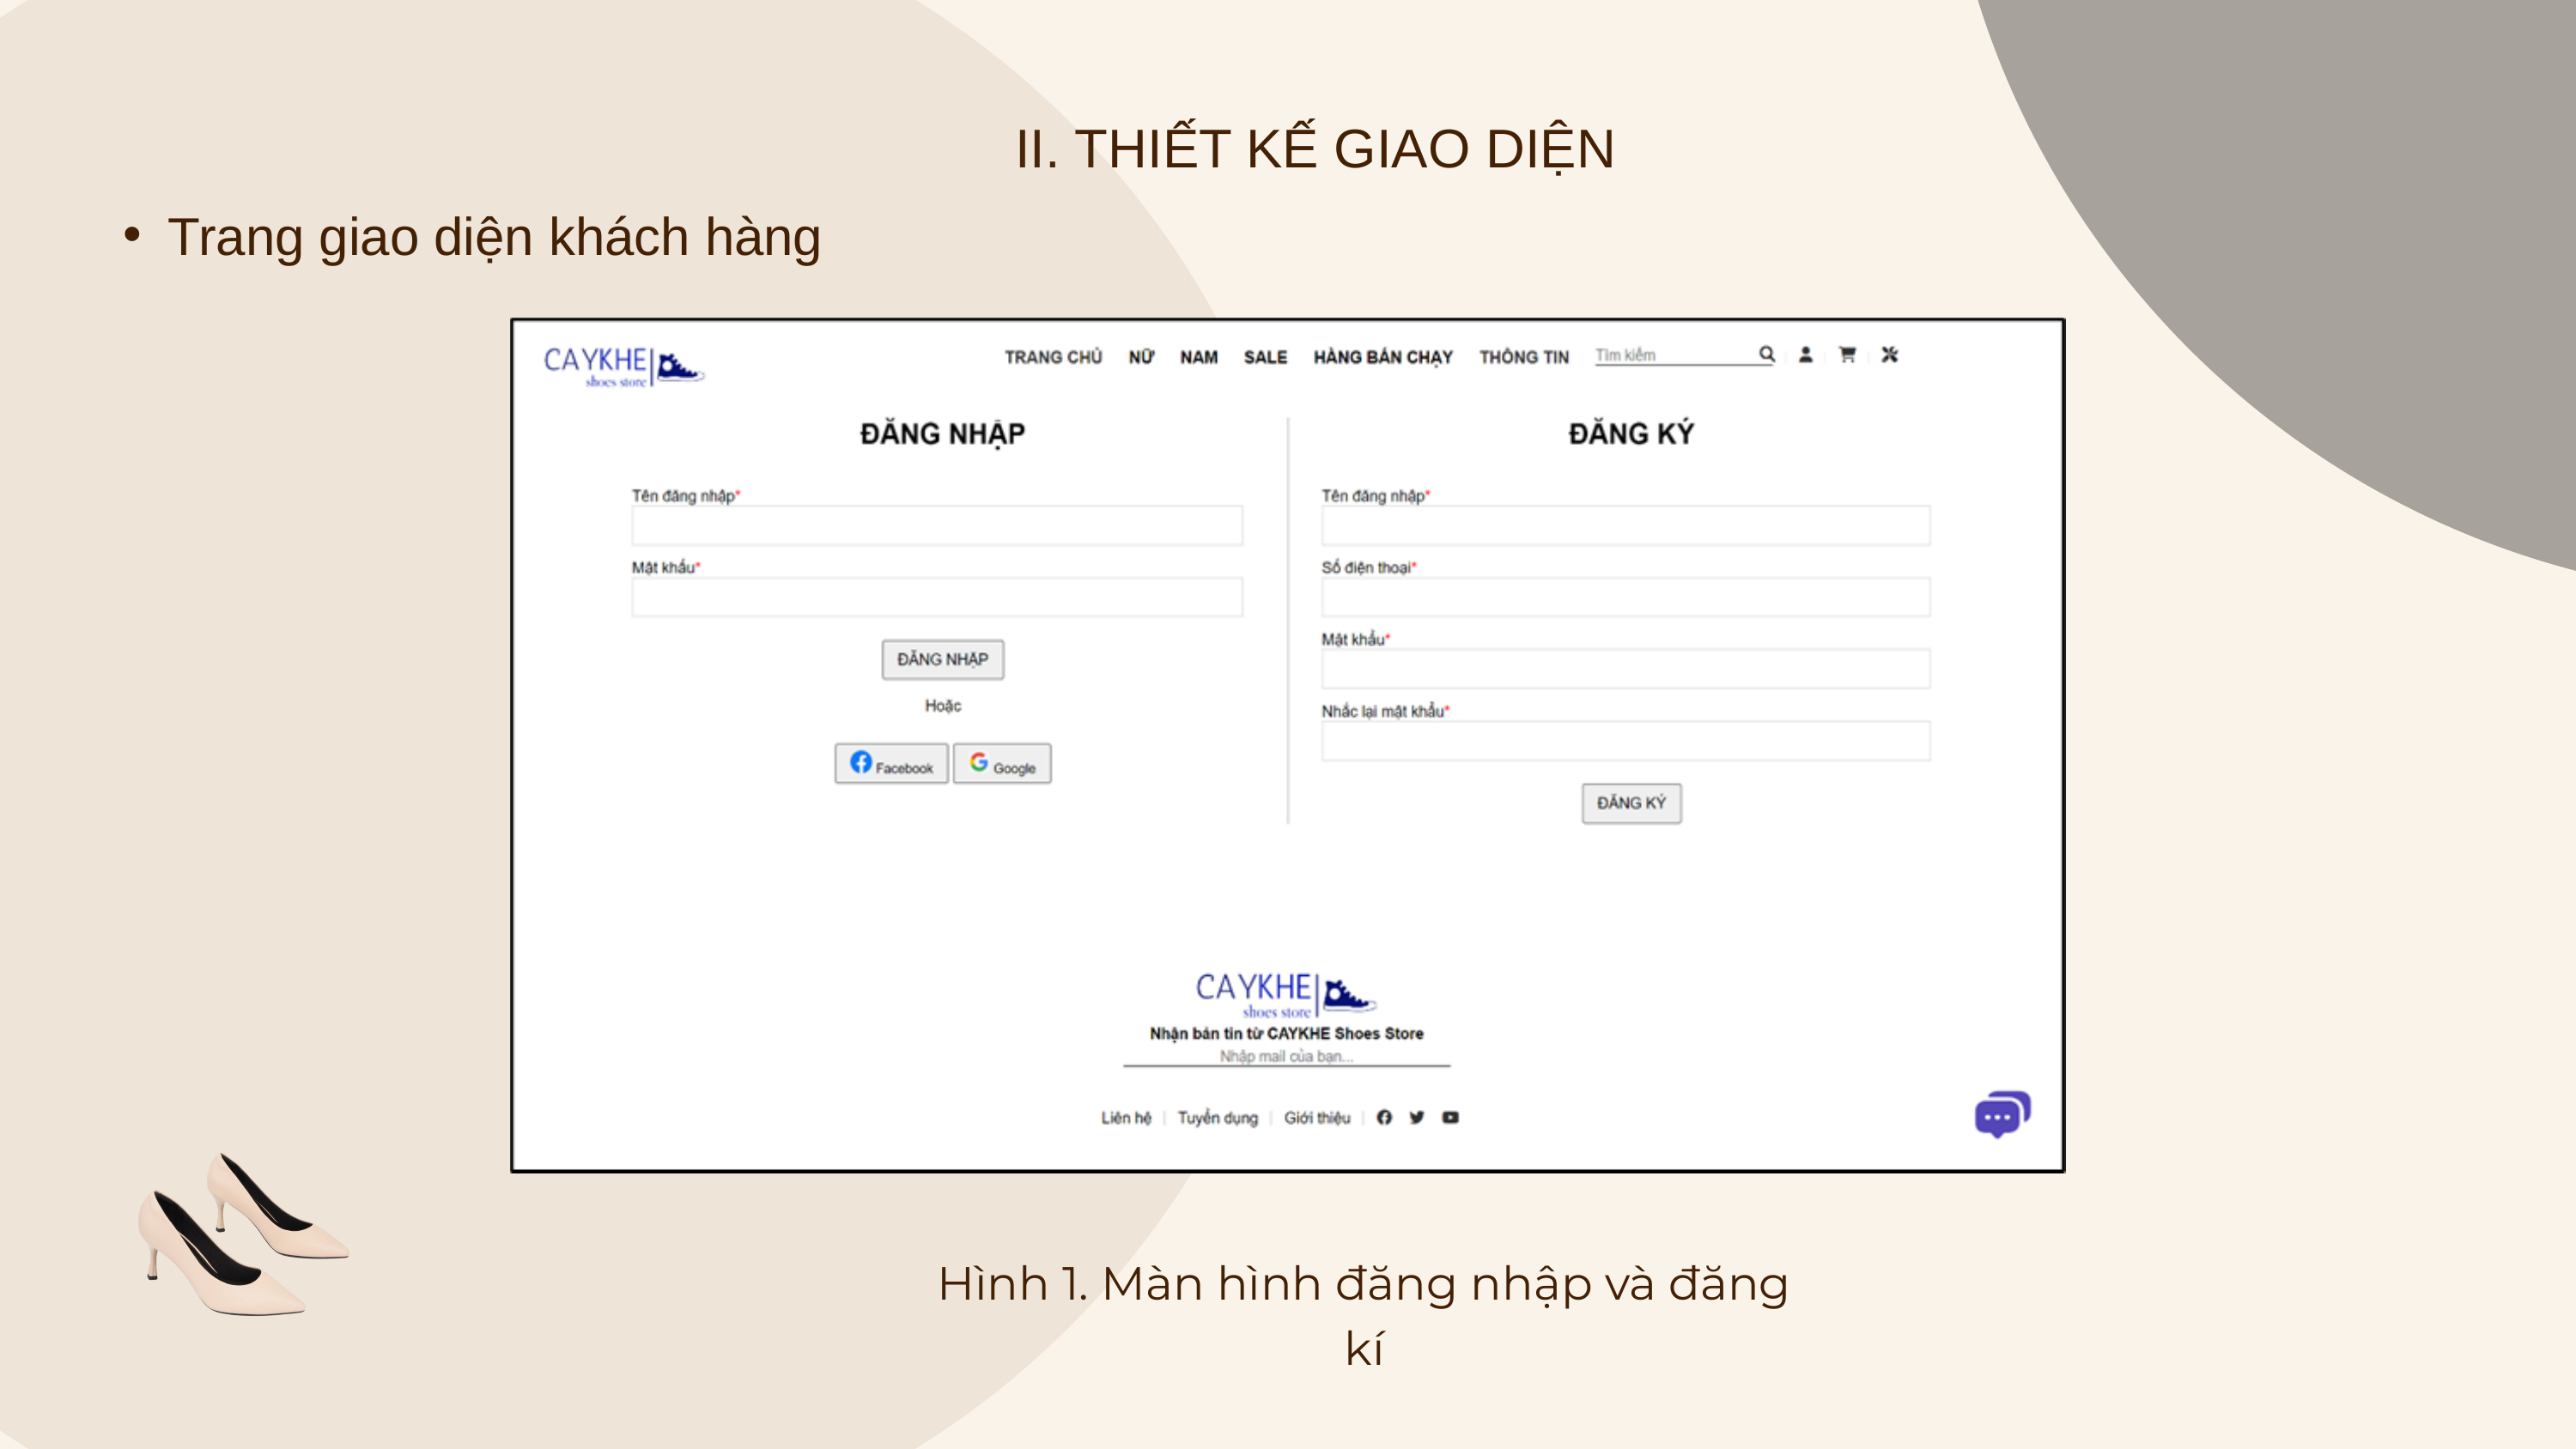

II. THIẾT KẾ GIAO DIỆN
Trang giao diện khách hàng

Hình 1. Màn hình đăng nhập và đăng kí